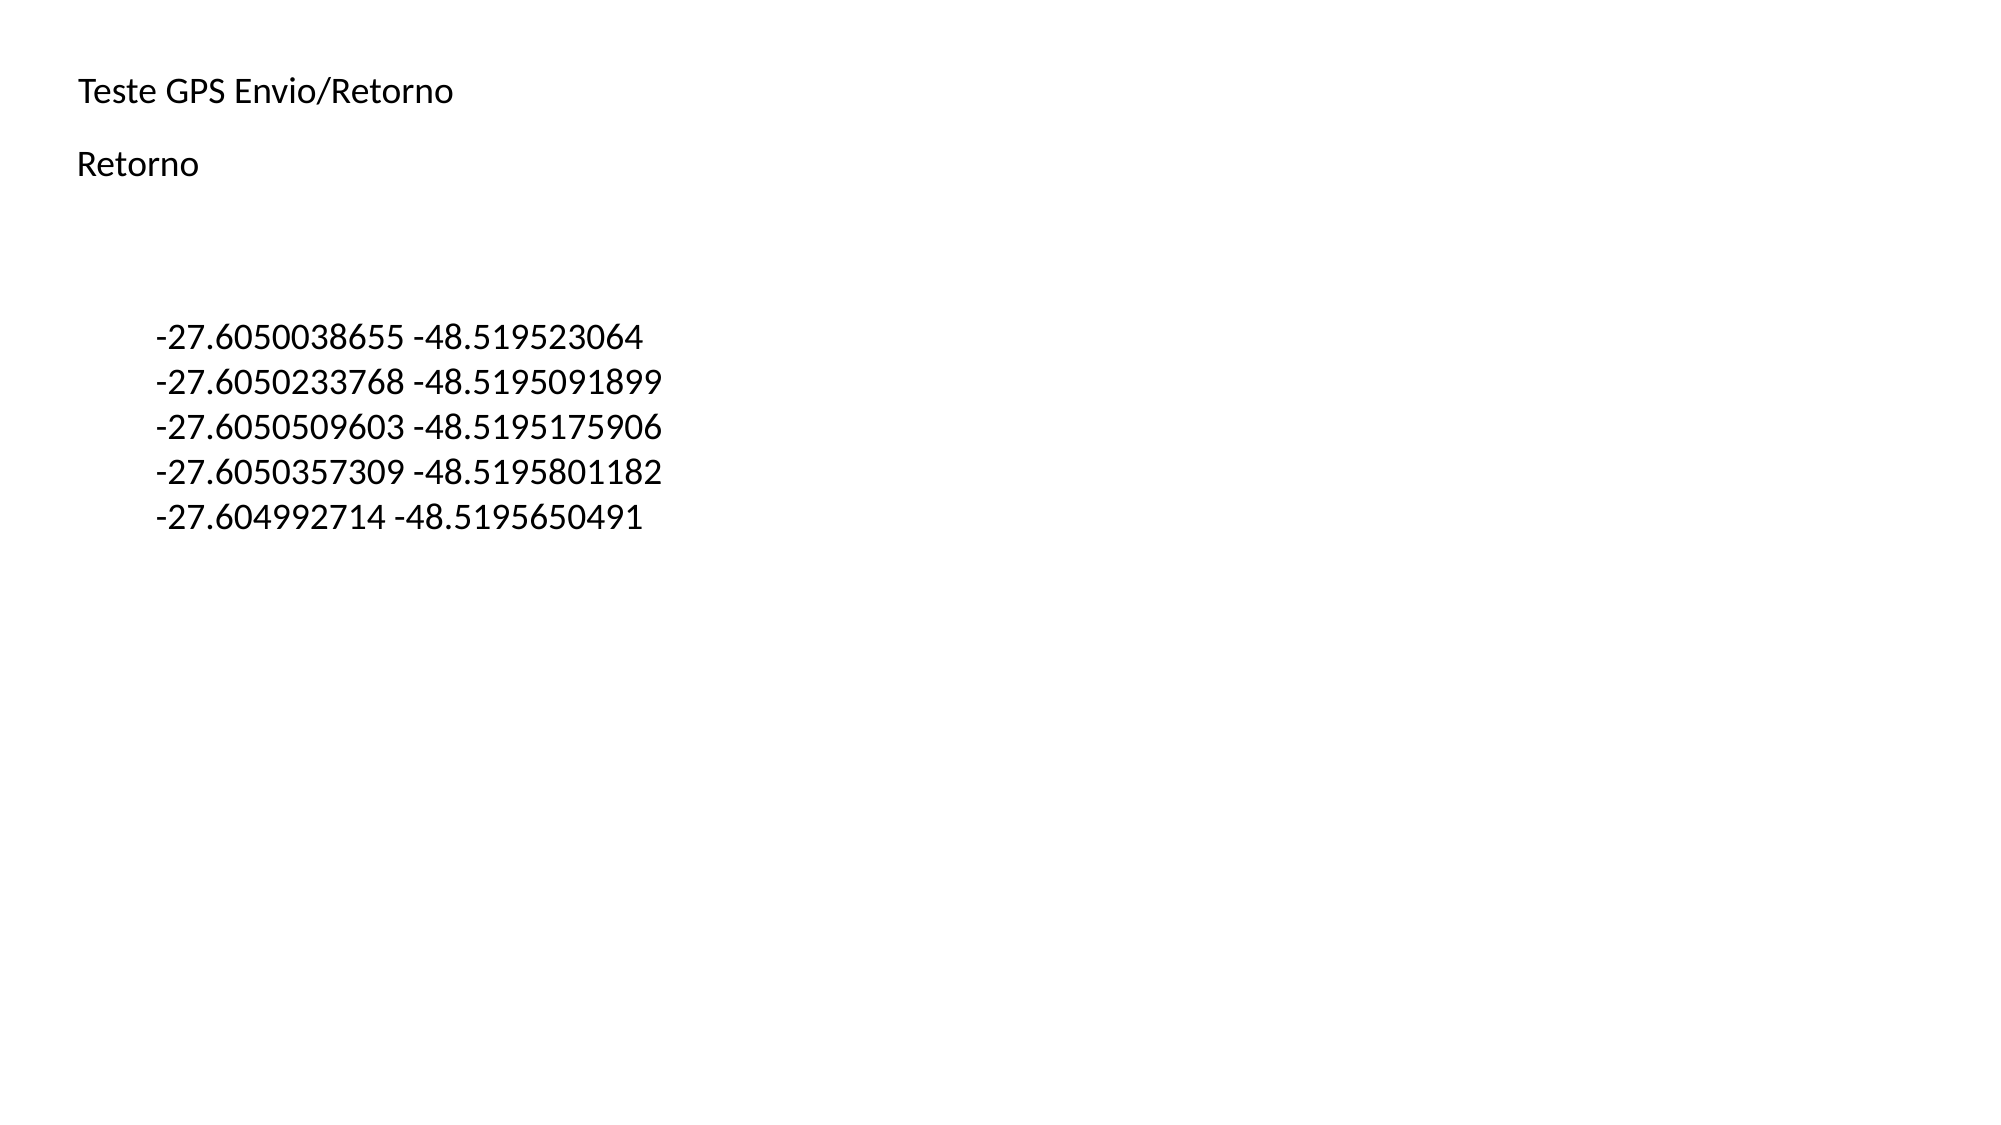

Teste GPS Envio/Retorno
Retorno
-27.6050038655 -48.519523064
-27.6050233768 -48.5195091899
-27.6050509603 -48.5195175906
-27.6050357309 -48.5195801182
-27.604992714 -48.5195650491